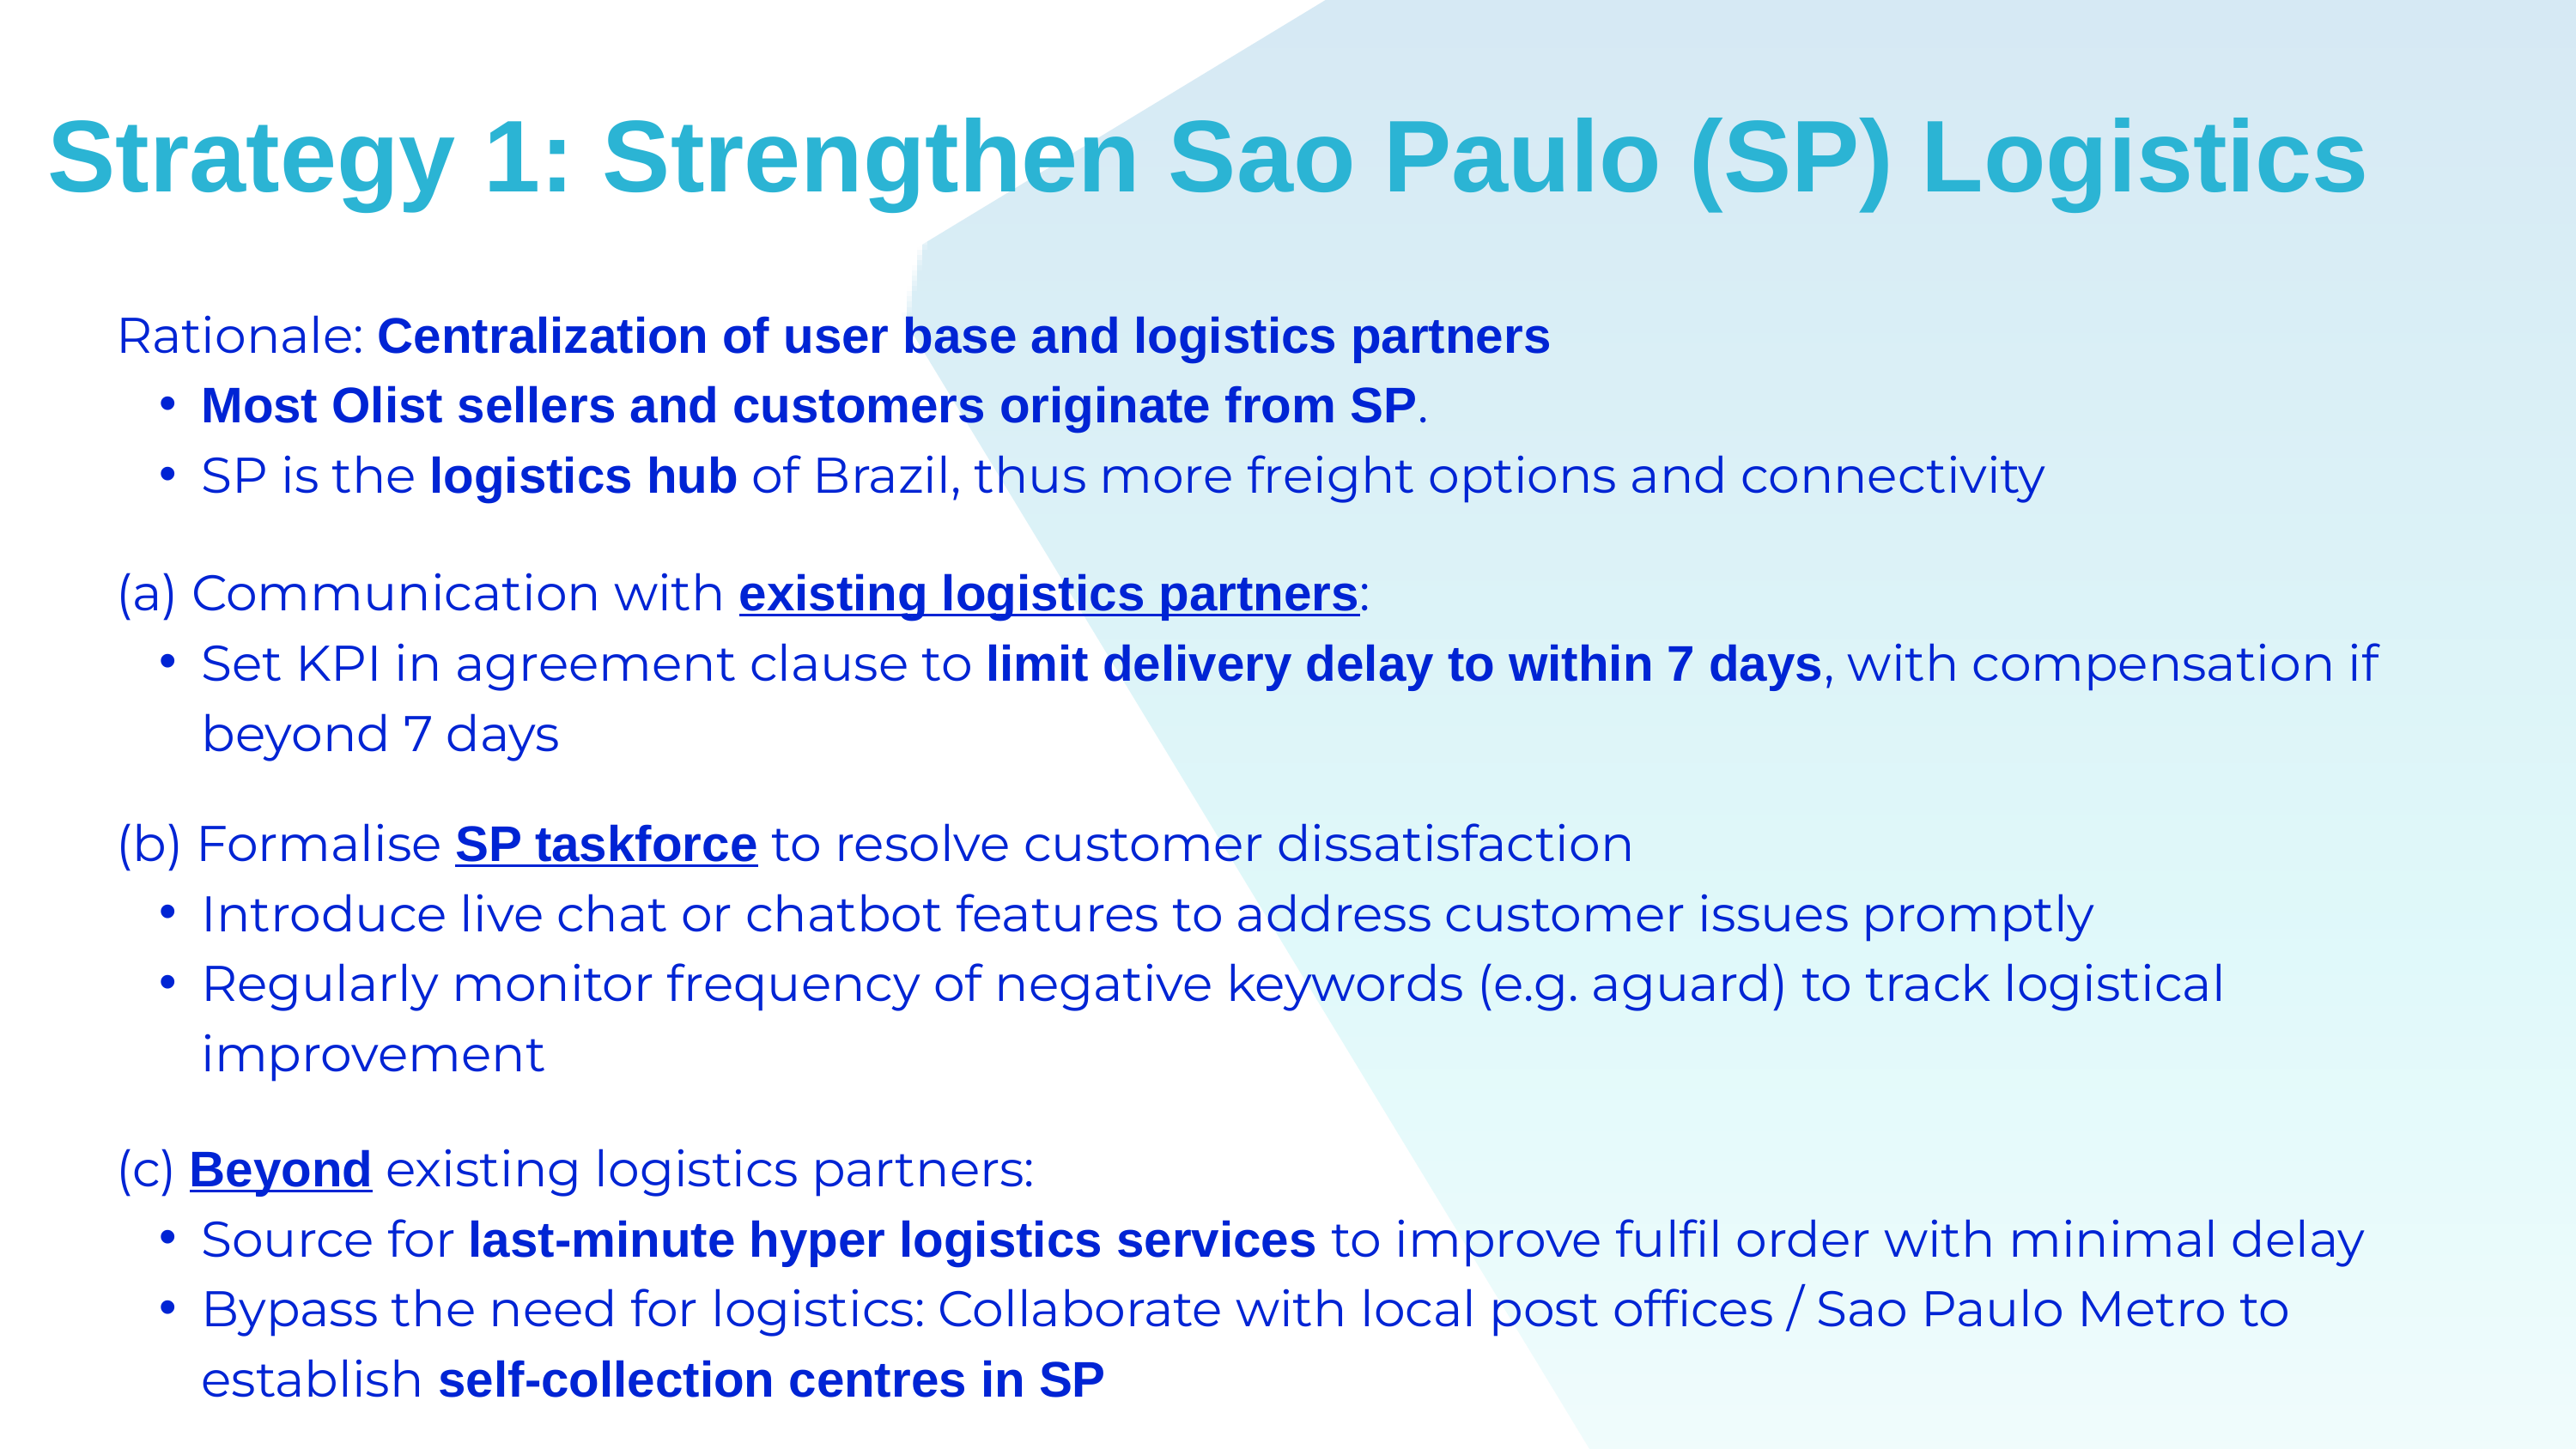

Strategy 1: Strengthen Sao Paulo (SP) Logistics
Rationale: Centralization of user base and logistics partners
Most Olist sellers and customers originate from SP.
SP is the logistics hub of Brazil, thus more freight options and connectivity

(a) Communication with existing logistics partners:
Set KPI in agreement clause to limit delivery delay to within 7 days, with compensation if beyond 7 days

(b) Formalise SP taskforce to resolve customer dissatisfaction
Introduce live chat or chatbot features to address customer issues promptly
Regularly monitor frequency of negative keywords (e.g. aguard) to track logistical improvement

(c) Beyond existing logistics partners:
Source for last-minute hyper logistics services to improve fulfil order with minimal delay
Bypass the need for logistics: Collaborate with local post offices / Sao Paulo Metro to establish self-collection centres in SP